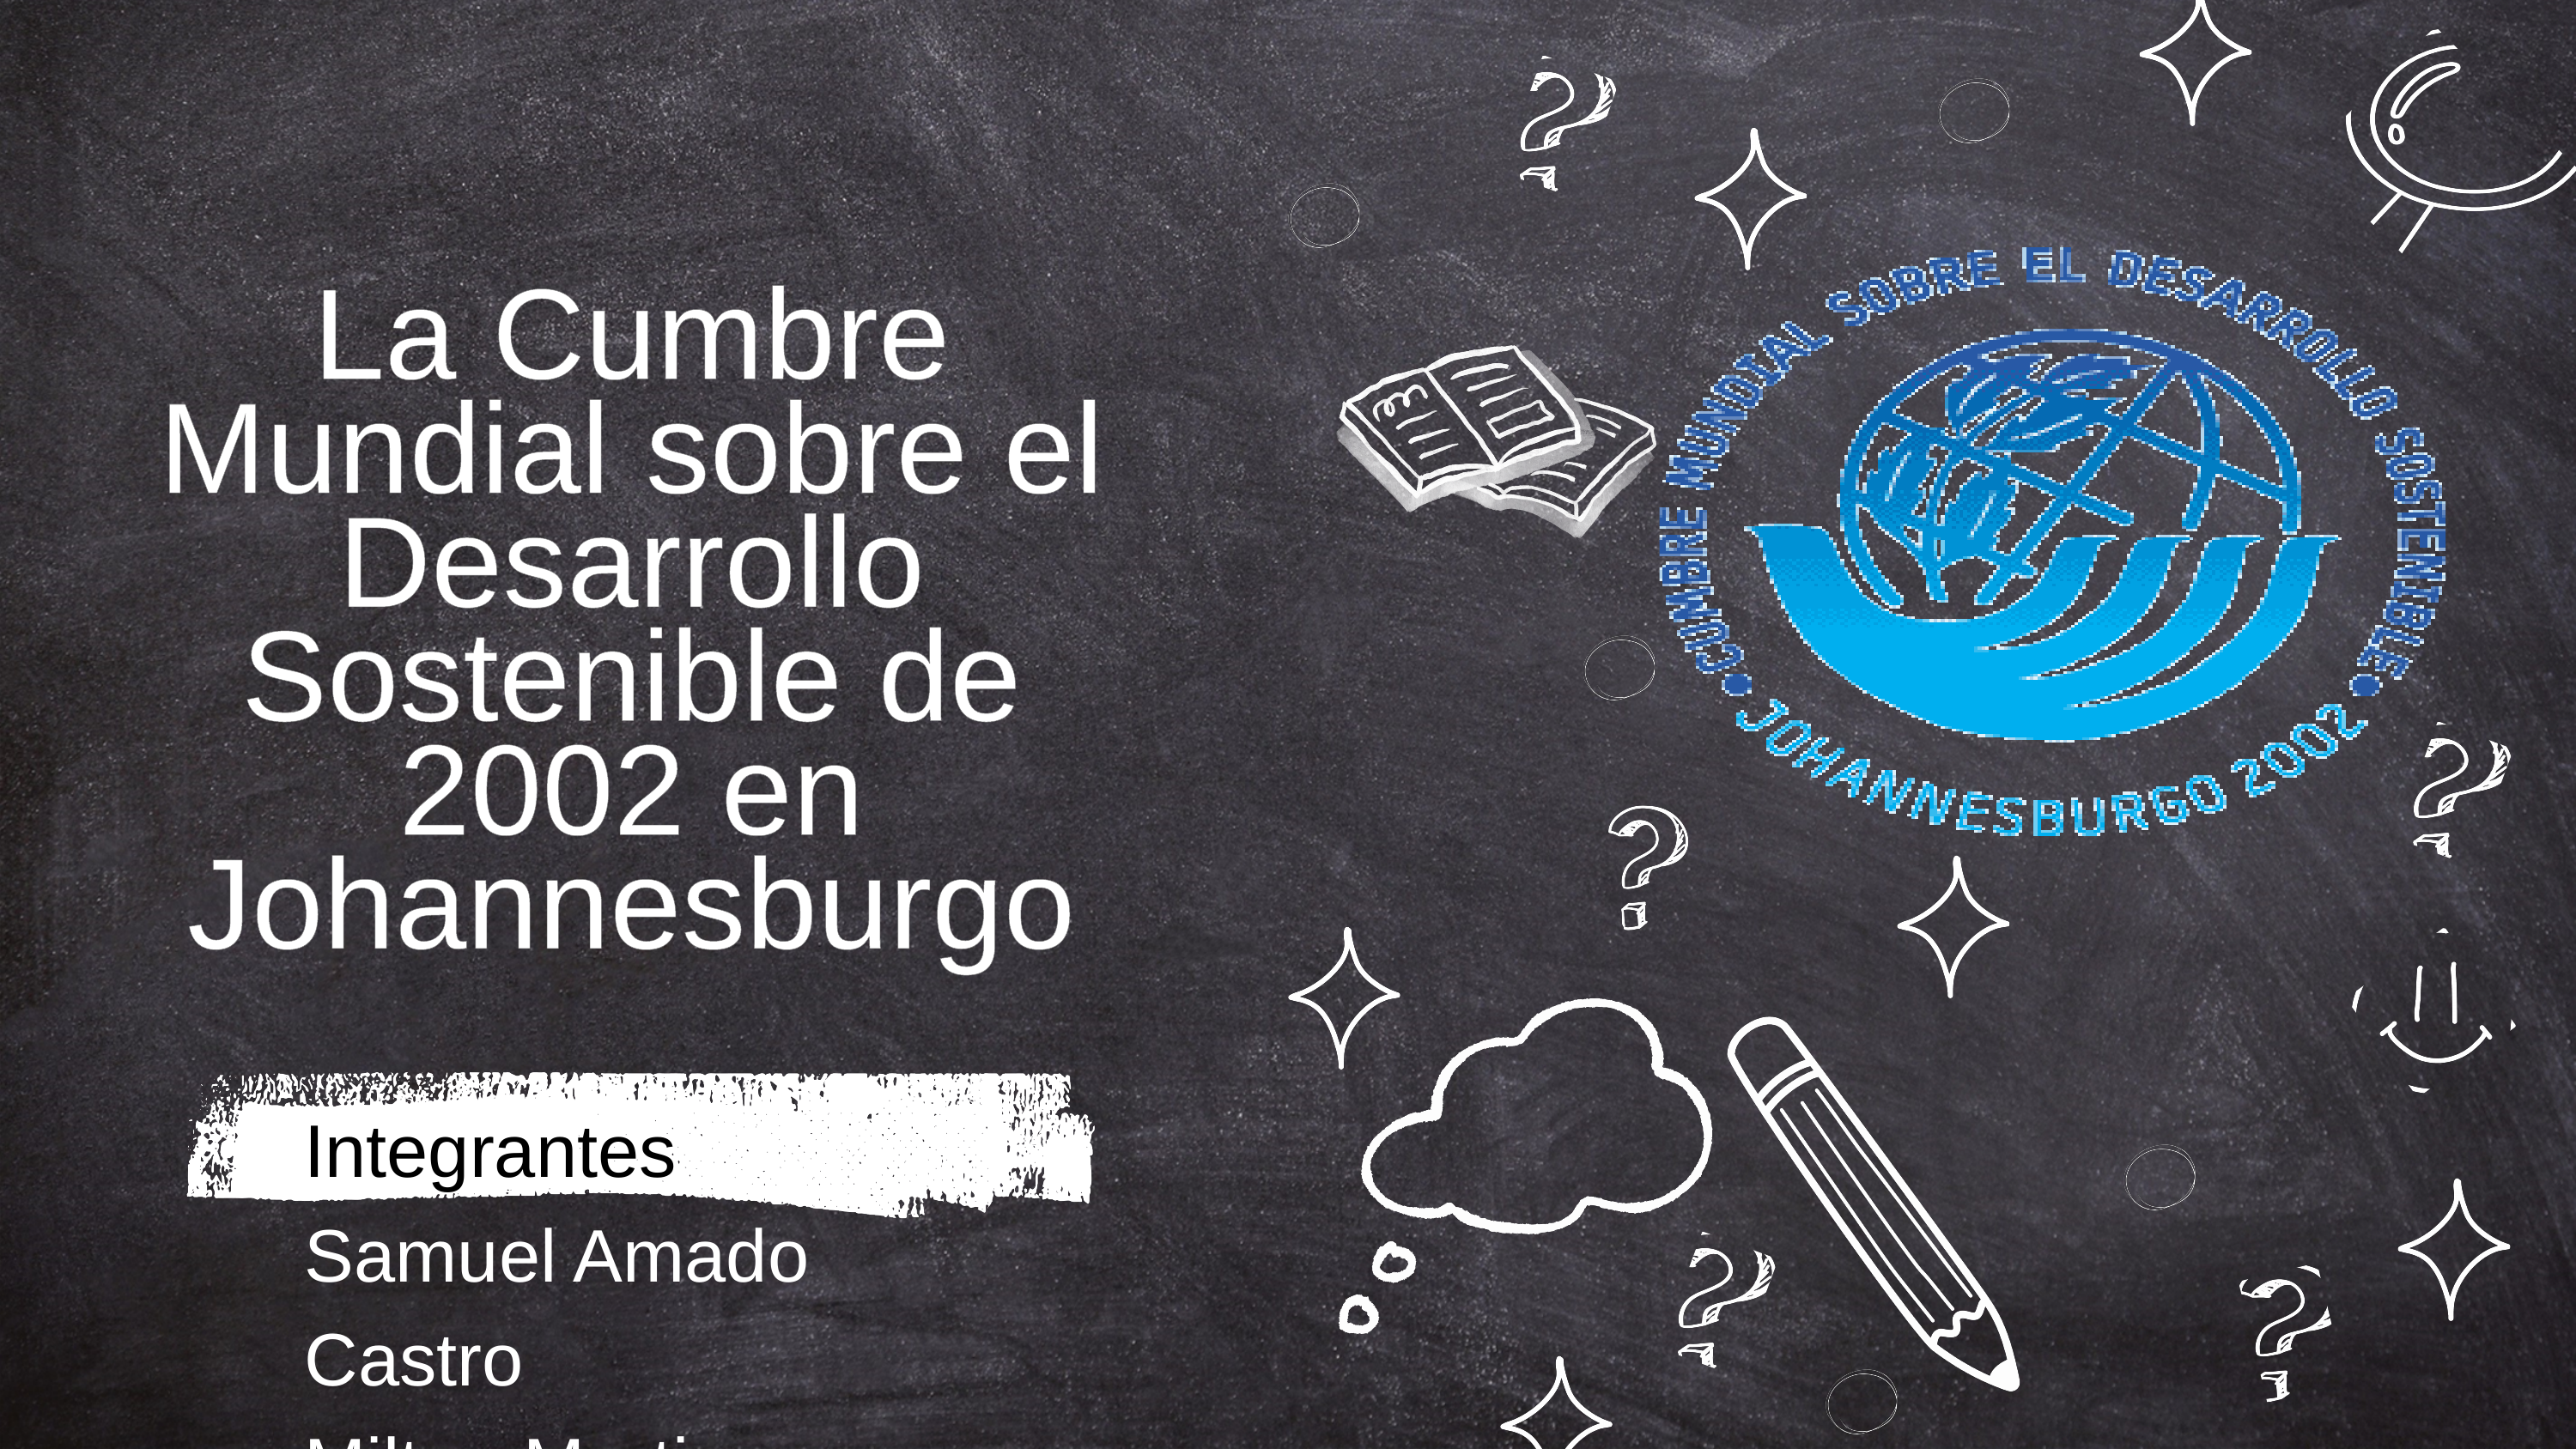

La Cumbre Mundial sobre el Desarrollo Sostenible de 2002 en Johannesburgo

Integrantes
Samuel Amado Castro
Milton Martinez Castro